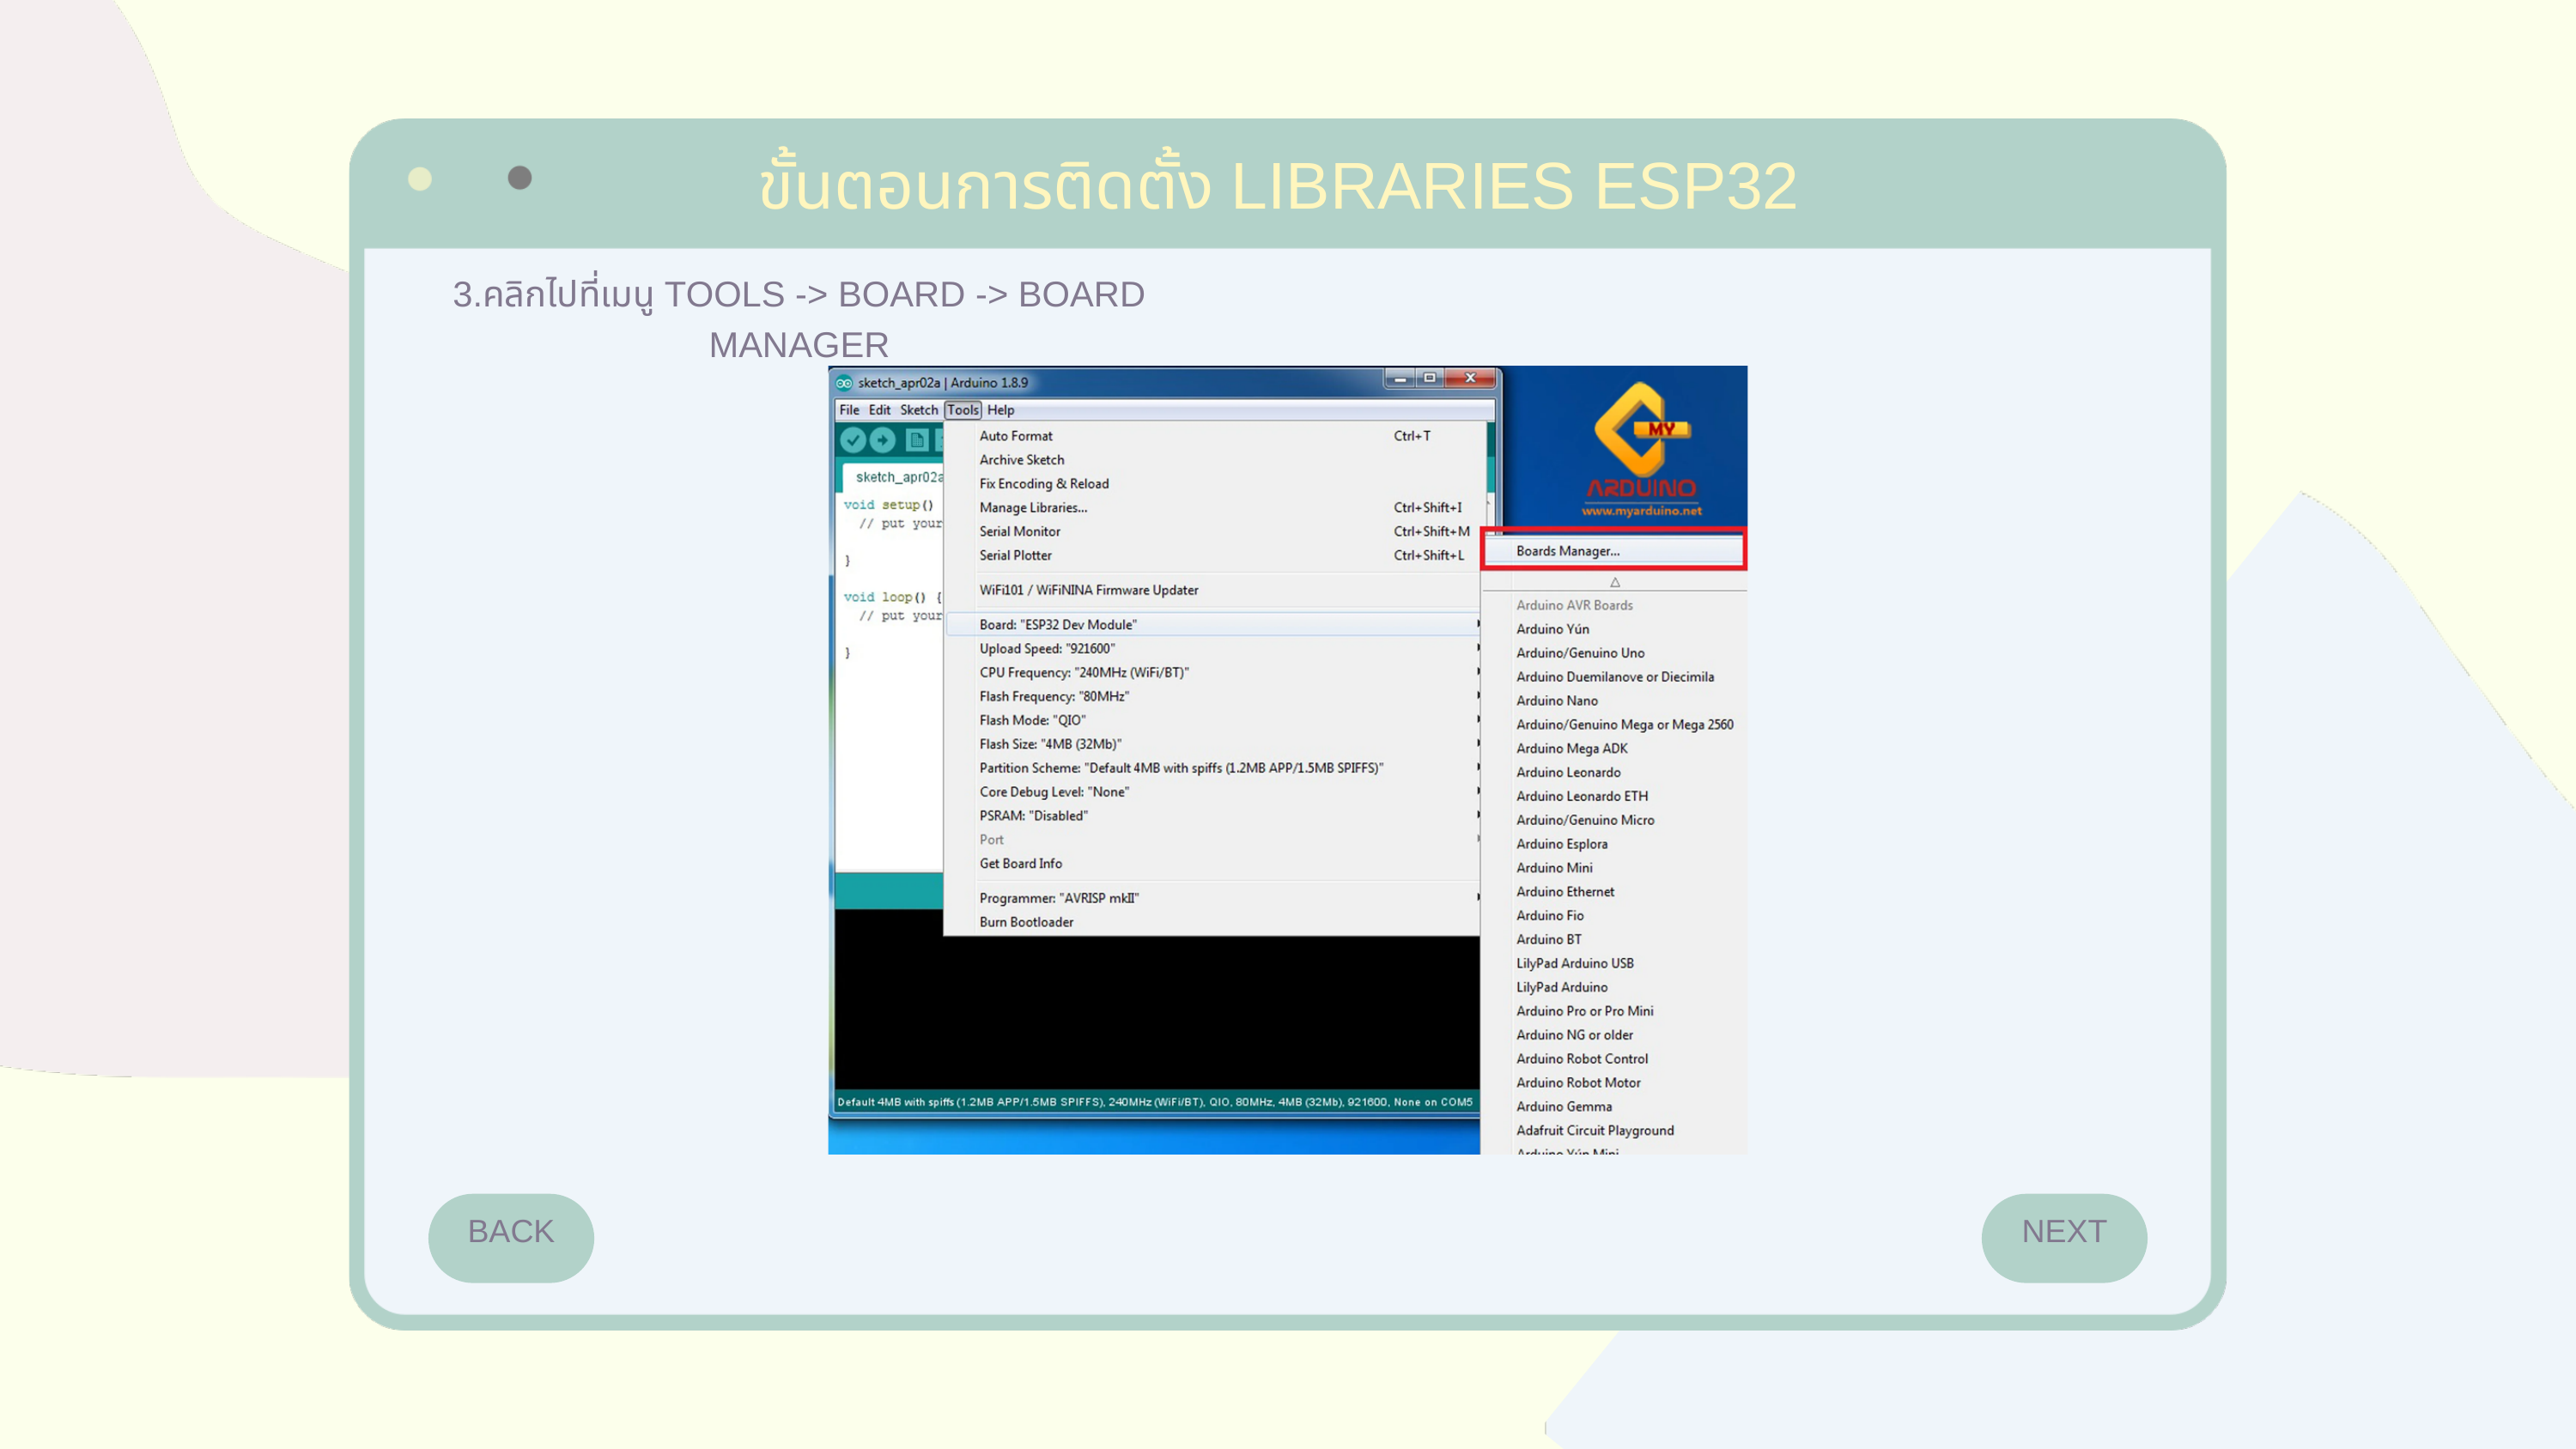

ขั้นตอนการติดตั้ง LIBRARIES ESP32
3.คลิกไปที่เมนู TOOLS -> BOARD -> BOARD MANAGER

BACK

NEXT